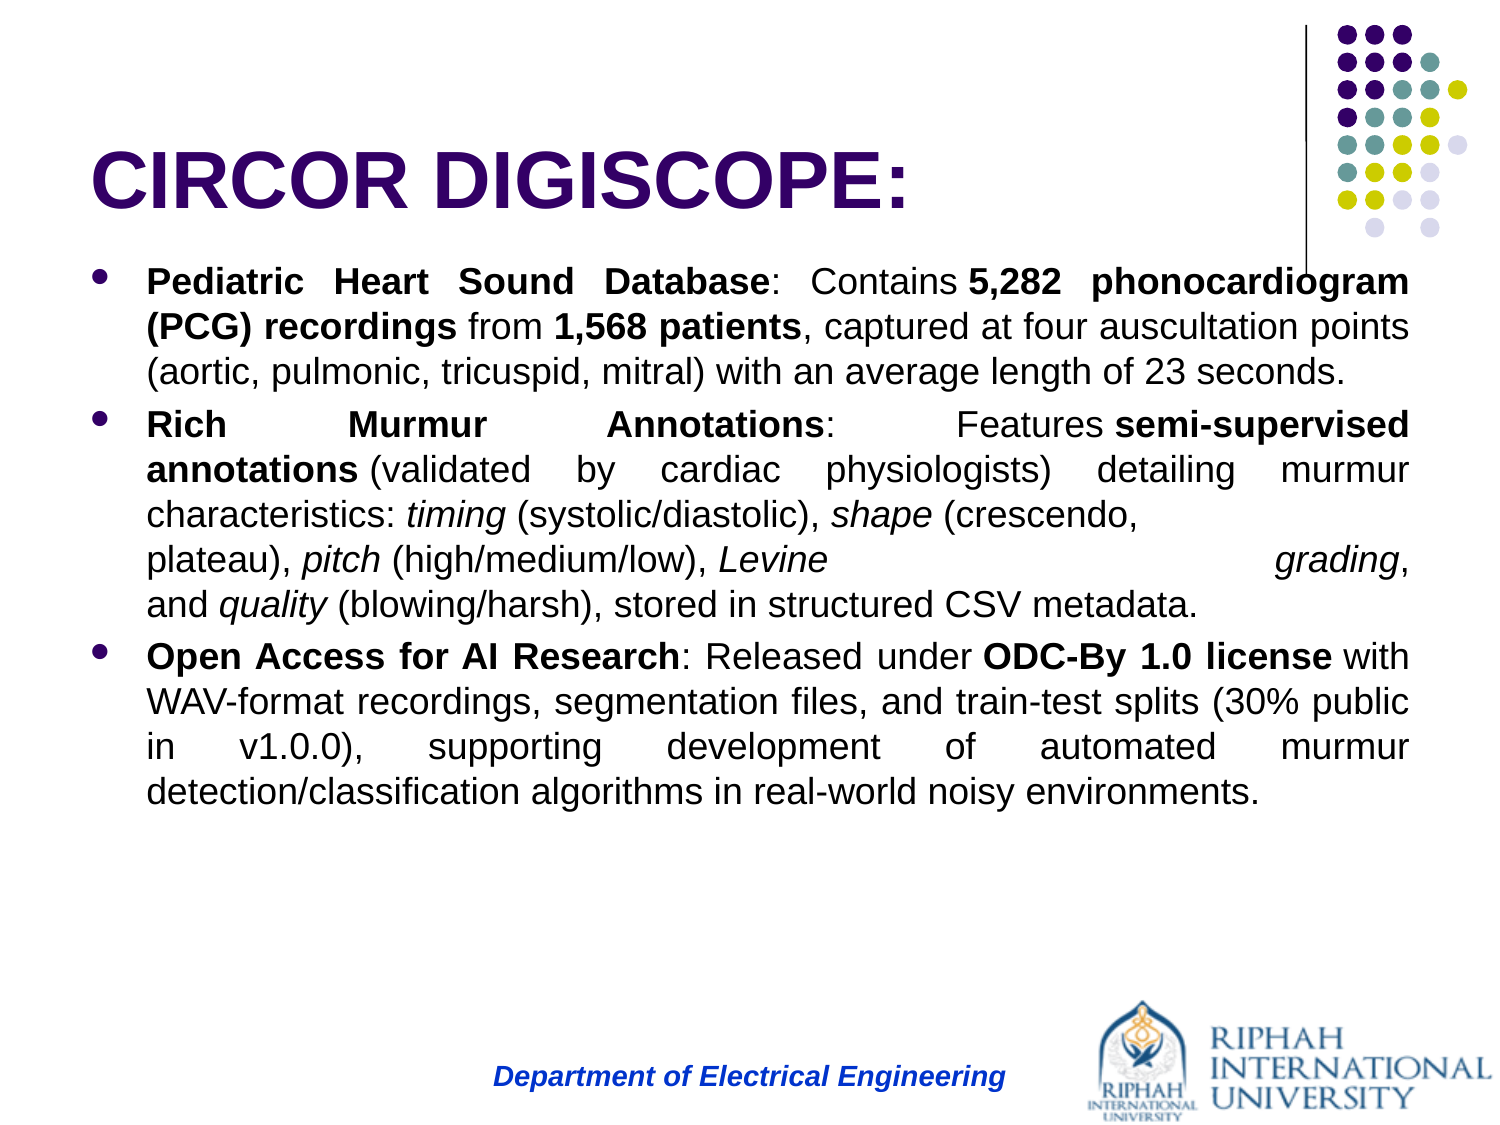

# CIRCOR DIGISCOPE:
Pediatric Heart Sound Database: Contains 5,282 phonocardiogram (PCG) recordings from 1,568 patients, captured at four auscultation points (aortic, pulmonic, tricuspid, mitral) with an average length of 23 seconds.
Rich Murmur Annotations: Features semi-supervised annotations (validated by cardiac physiologists) detailing murmur characteristics: timing (systolic/diastolic), shape (crescendo, plateau), pitch (high/medium/low), Levine grading, and quality (blowing/harsh), stored in structured CSV metadata.
Open Access for AI Research: Released under ODC-By 1.0 license with WAV-format recordings, segmentation files, and train-test splits (30% public in v1.0.0), supporting development of automated murmur detection/classification algorithms in real-world noisy environments.

Department of Electrical Engineering